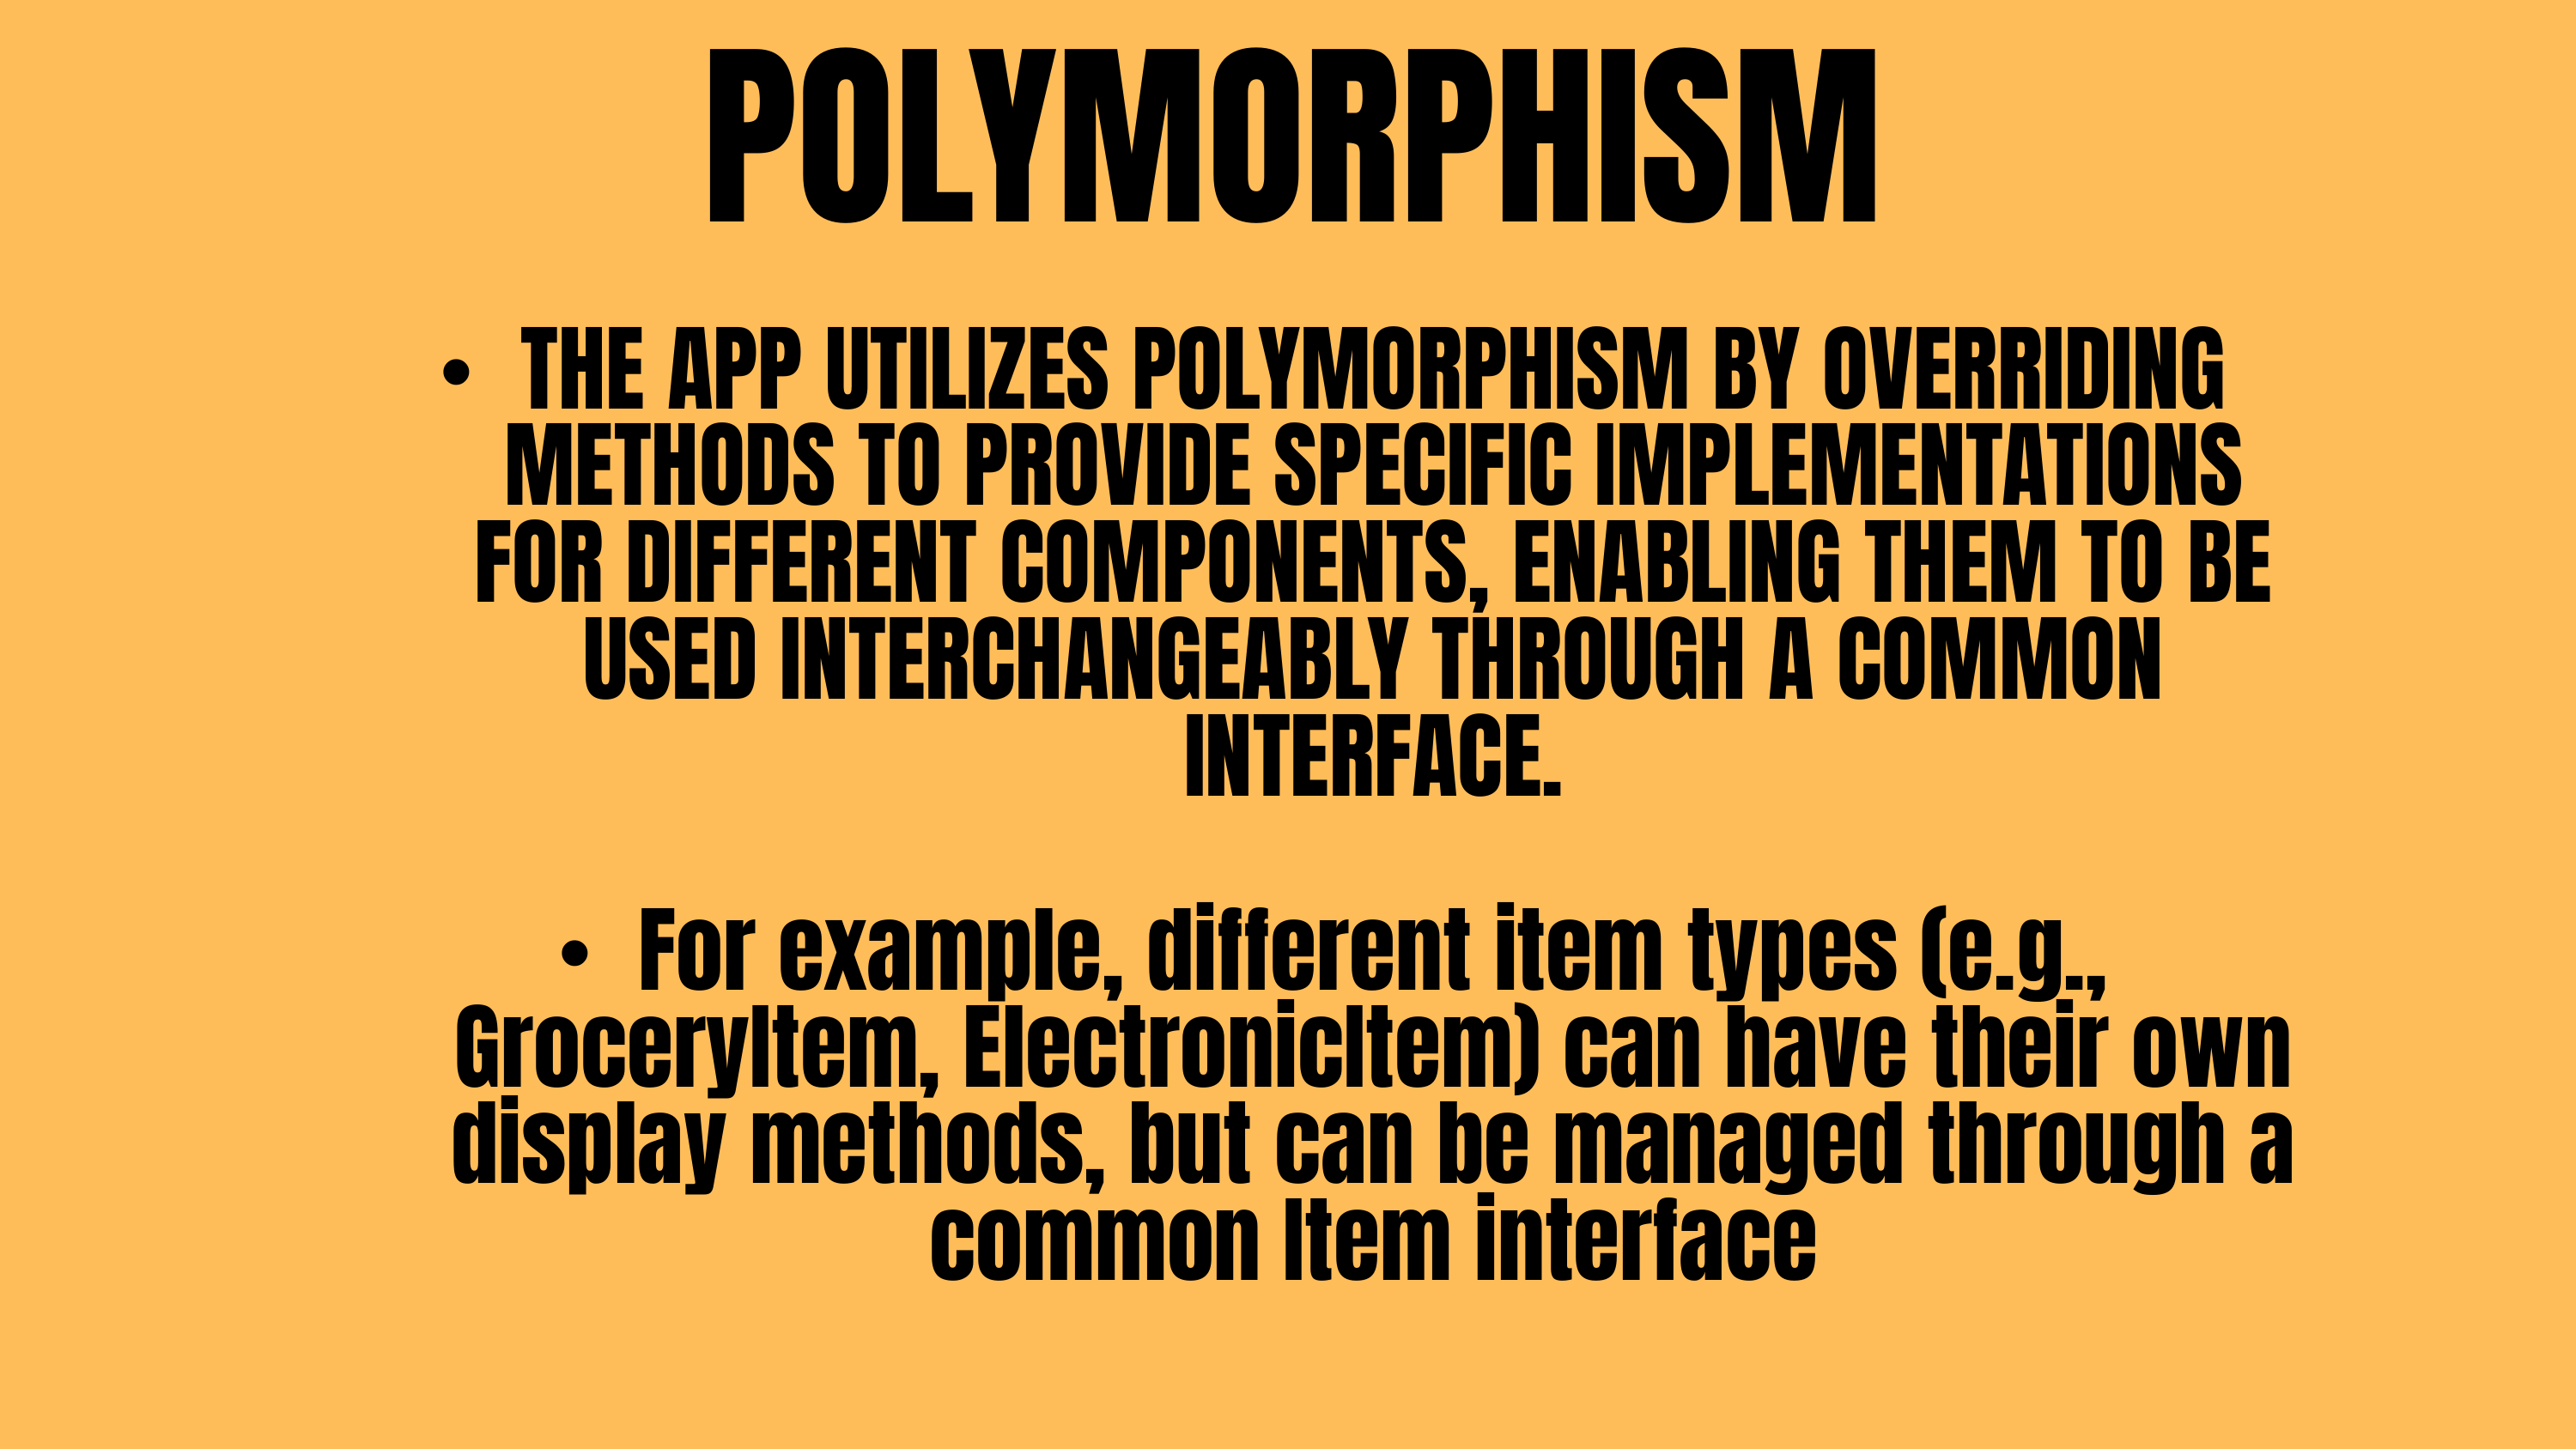

POLYMORPHISM
THE APP UTILIZES POLYMORPHISM BY OVERRIDING METHODS TO PROVIDE SPECIFIC IMPLEMENTATIONS FOR DIFFERENT COMPONENTS, ENABLING THEM TO BE USED INTERCHANGEABLY THROUGH A COMMON INTERFACE.

For example, different item types (e.g., GroceryItem, ElectronicItem) can have their own display methods, but can be managed through a common Item interface